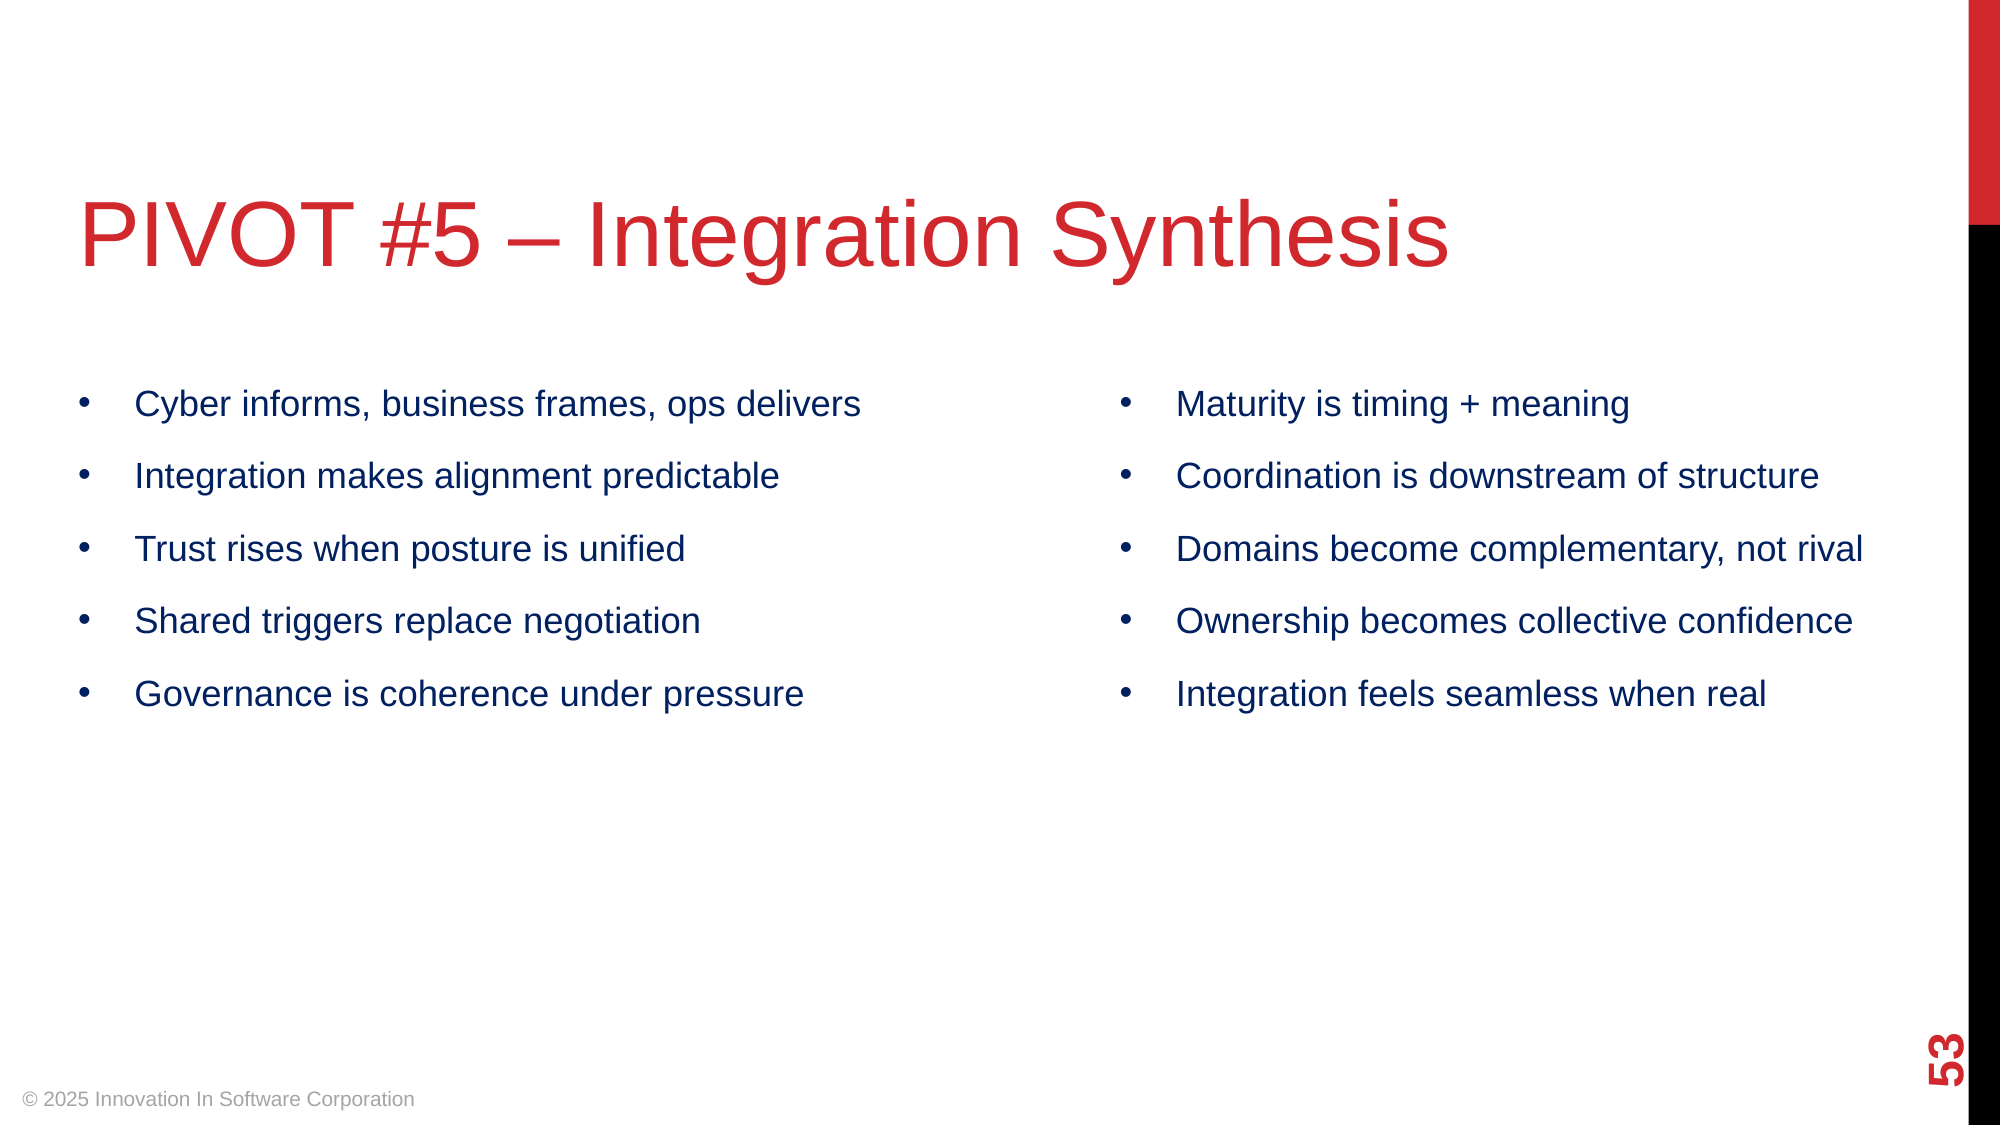

PIVOT #5 – Integration Synthesis
Cyber informs, business frames, ops delivers
Maturity is timing + meaning
Integration makes alignment predictable
Coordination is downstream of structure
Trust rises when posture is unified
Domains become complementary, not rival
Shared triggers replace negotiation
Ownership becomes collective confidence
Governance is coherence under pressure
Integration feels seamless when real
53
© 2025 Innovation In Software Corporation